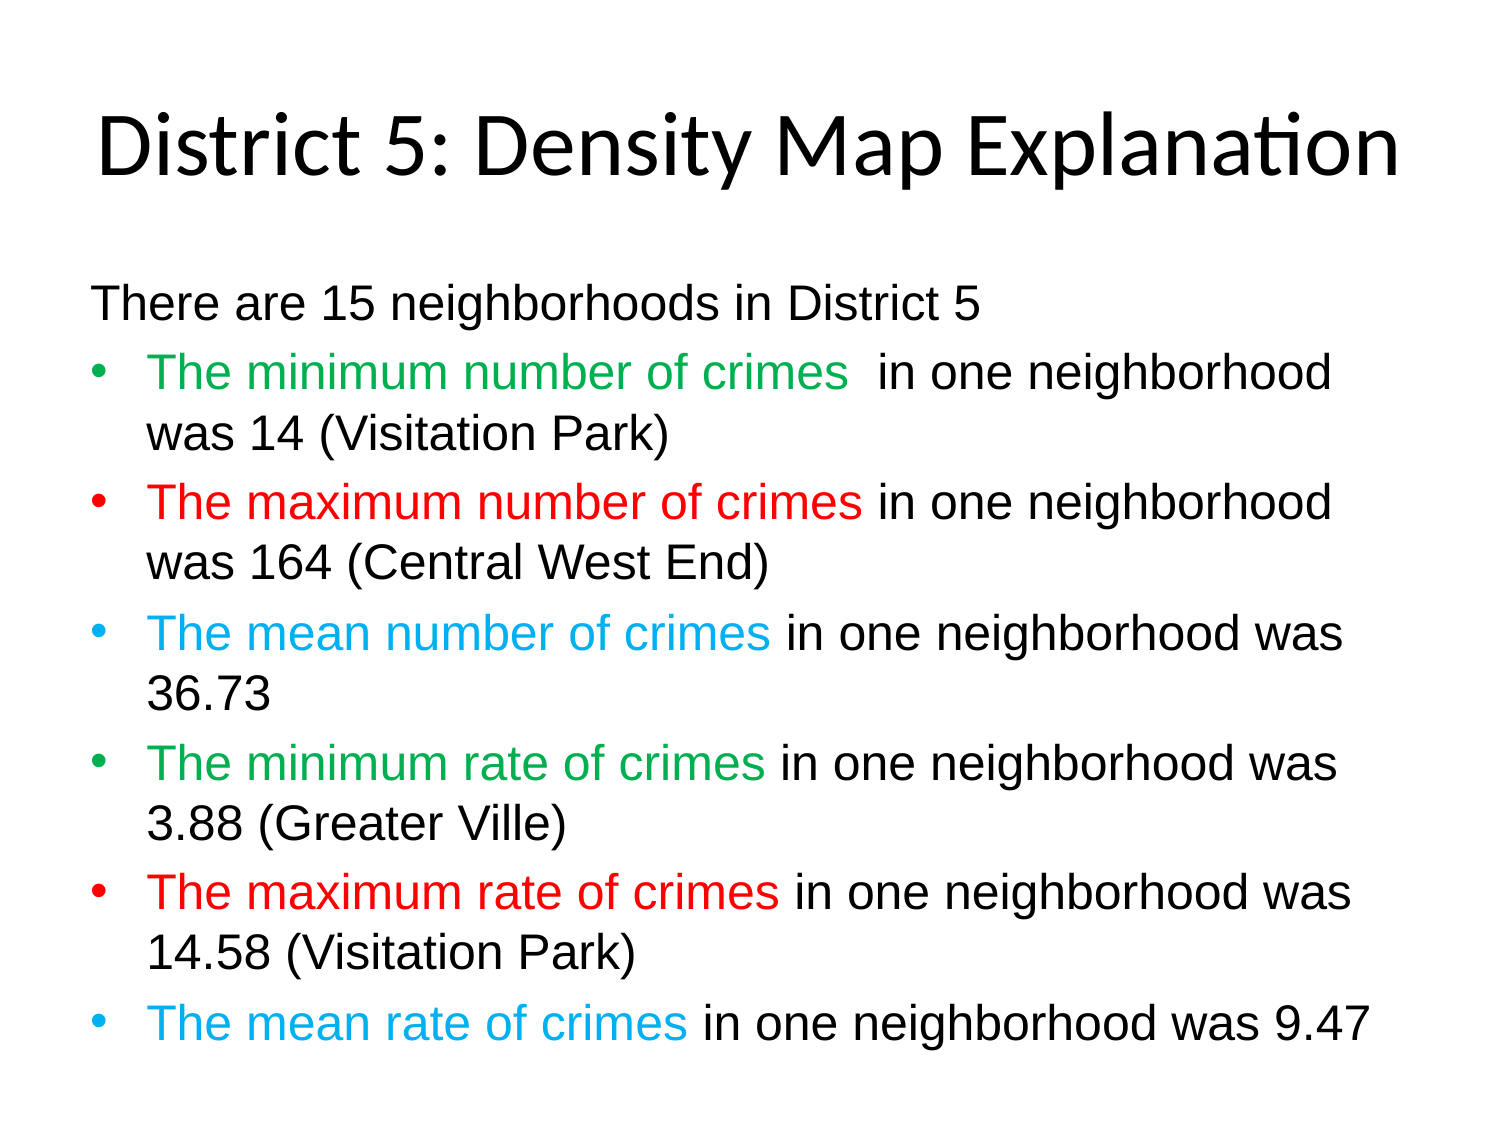

# District 5: Density Map Explanation
There are 15 neighborhoods in District 5
The minimum number of crimes  in one neighborhood was 14 (Visitation Park)
The maximum number of crimes in one neighborhood was 164 (Central West End)
The mean number of crimes in one neighborhood was 36.73
The minimum rate of crimes in one neighborhood was 3.88 (Greater Ville)
The maximum rate of crimes in one neighborhood was 14.58 (Visitation Park)
The mean rate of crimes in one neighborhood was 9.47